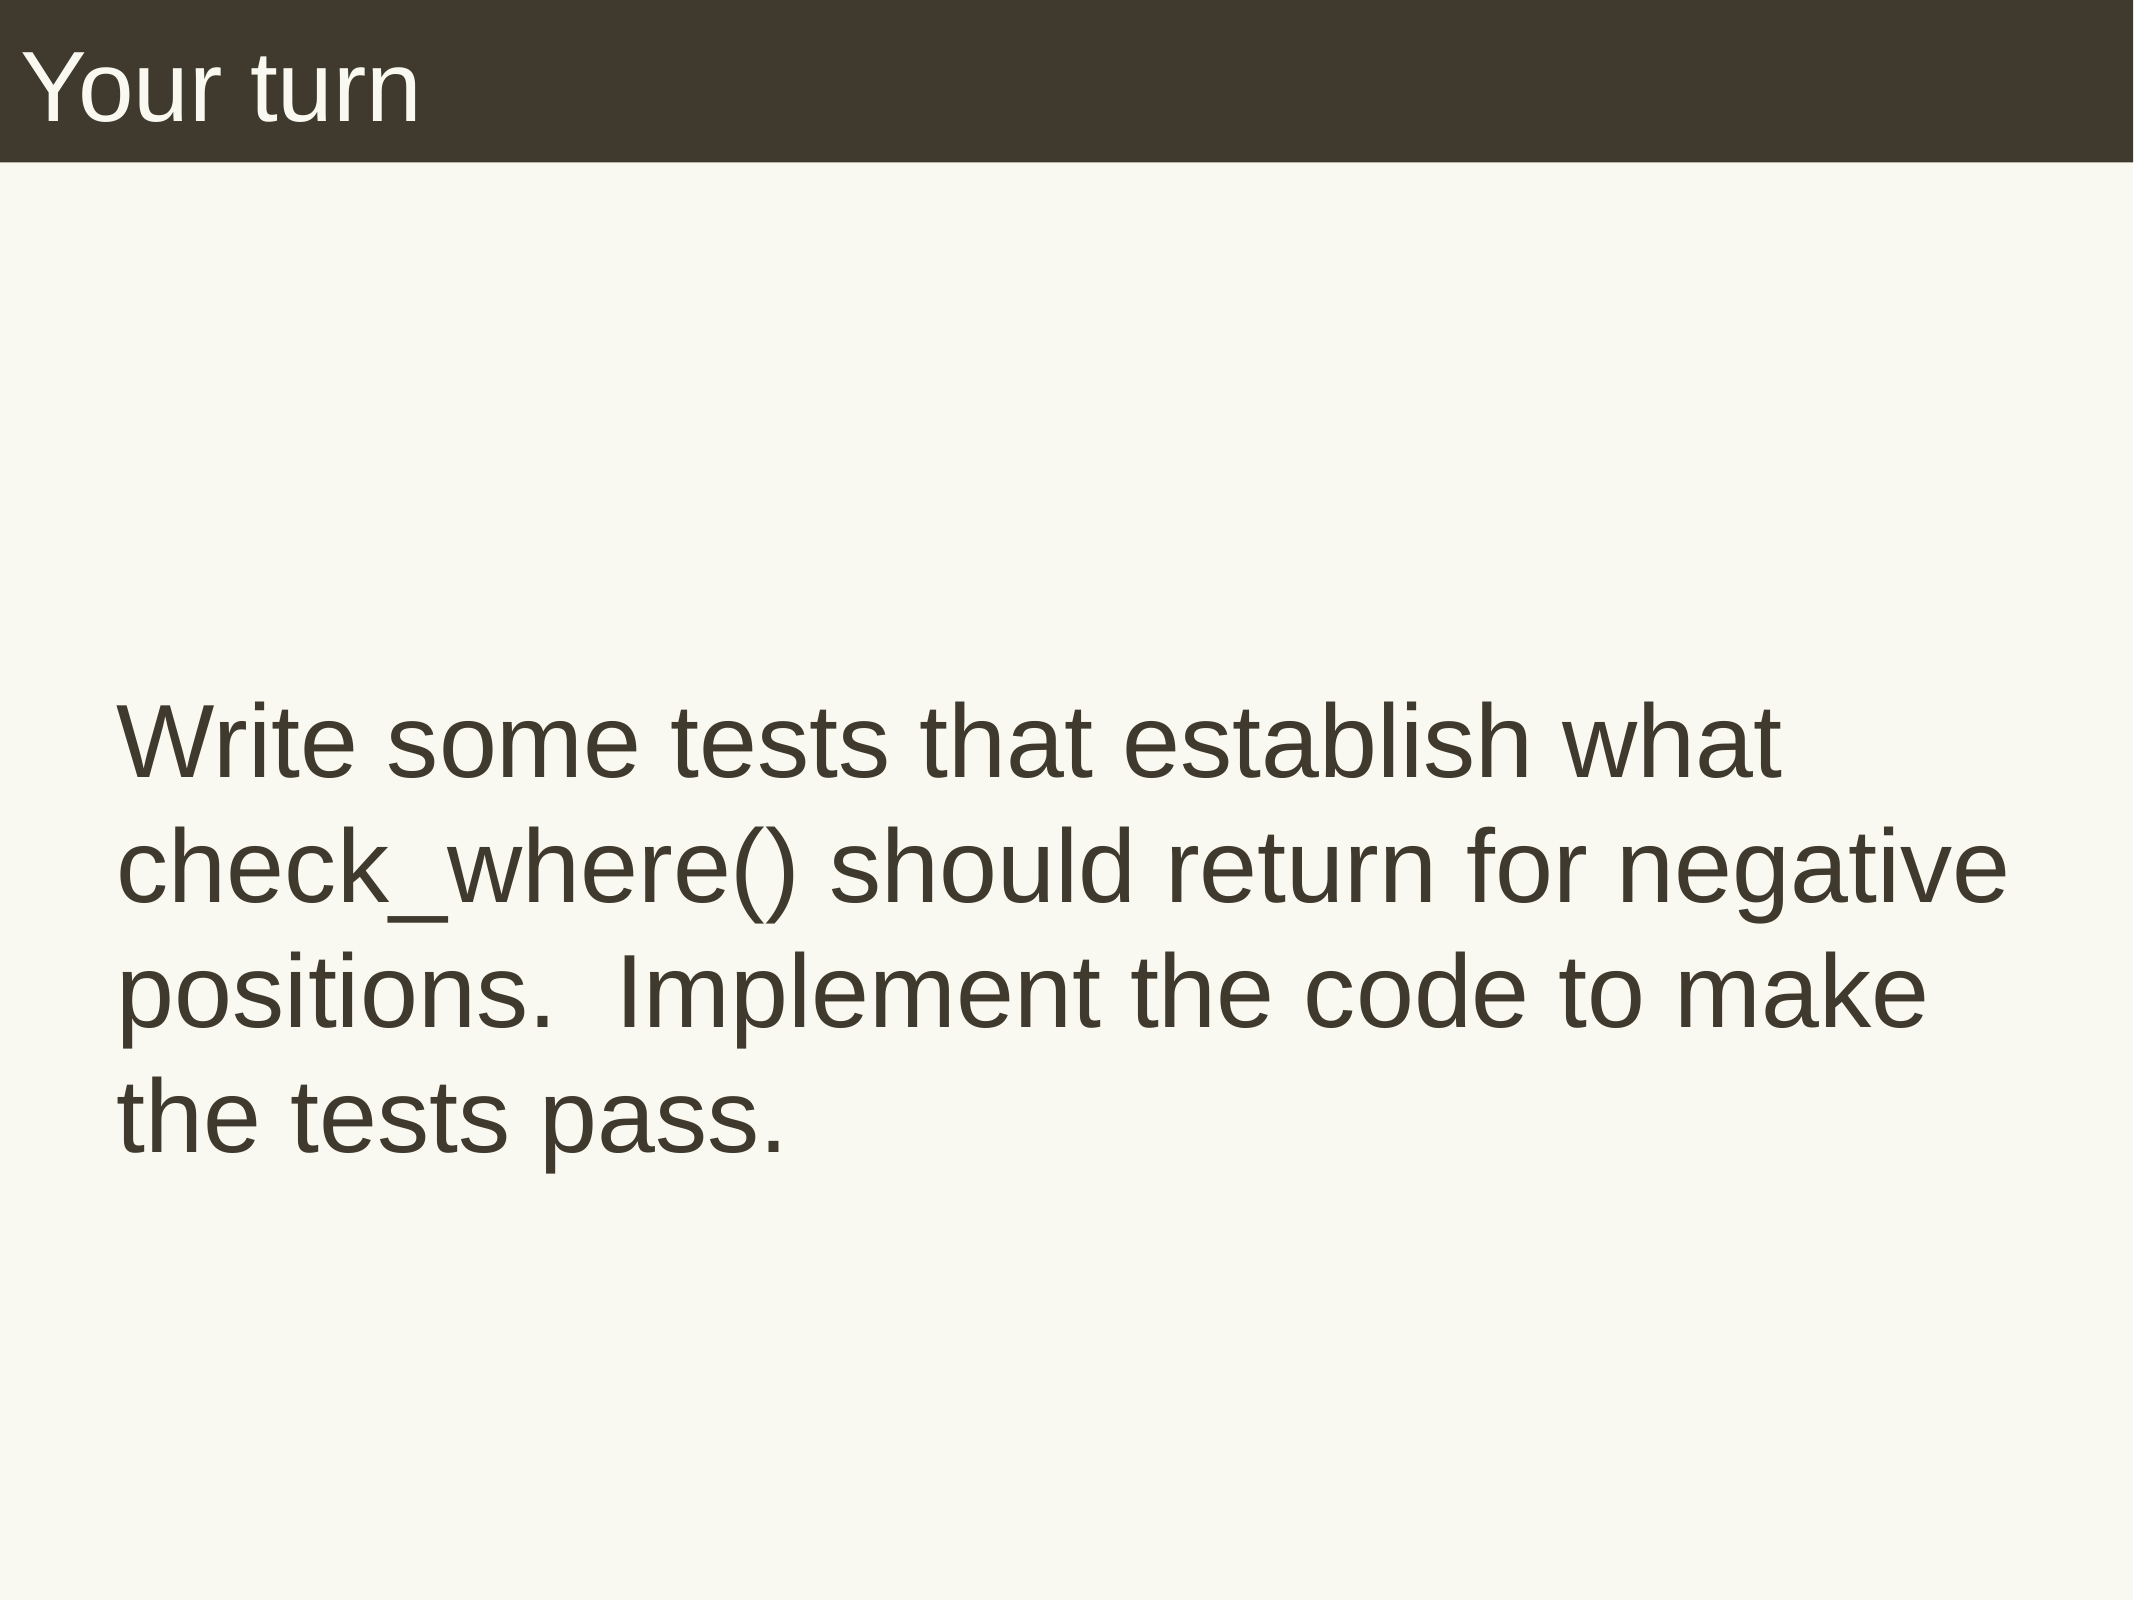

# Your turn
Write some tests that establish what check_where() should return for negative positions.  Implement the code to make the tests pass.